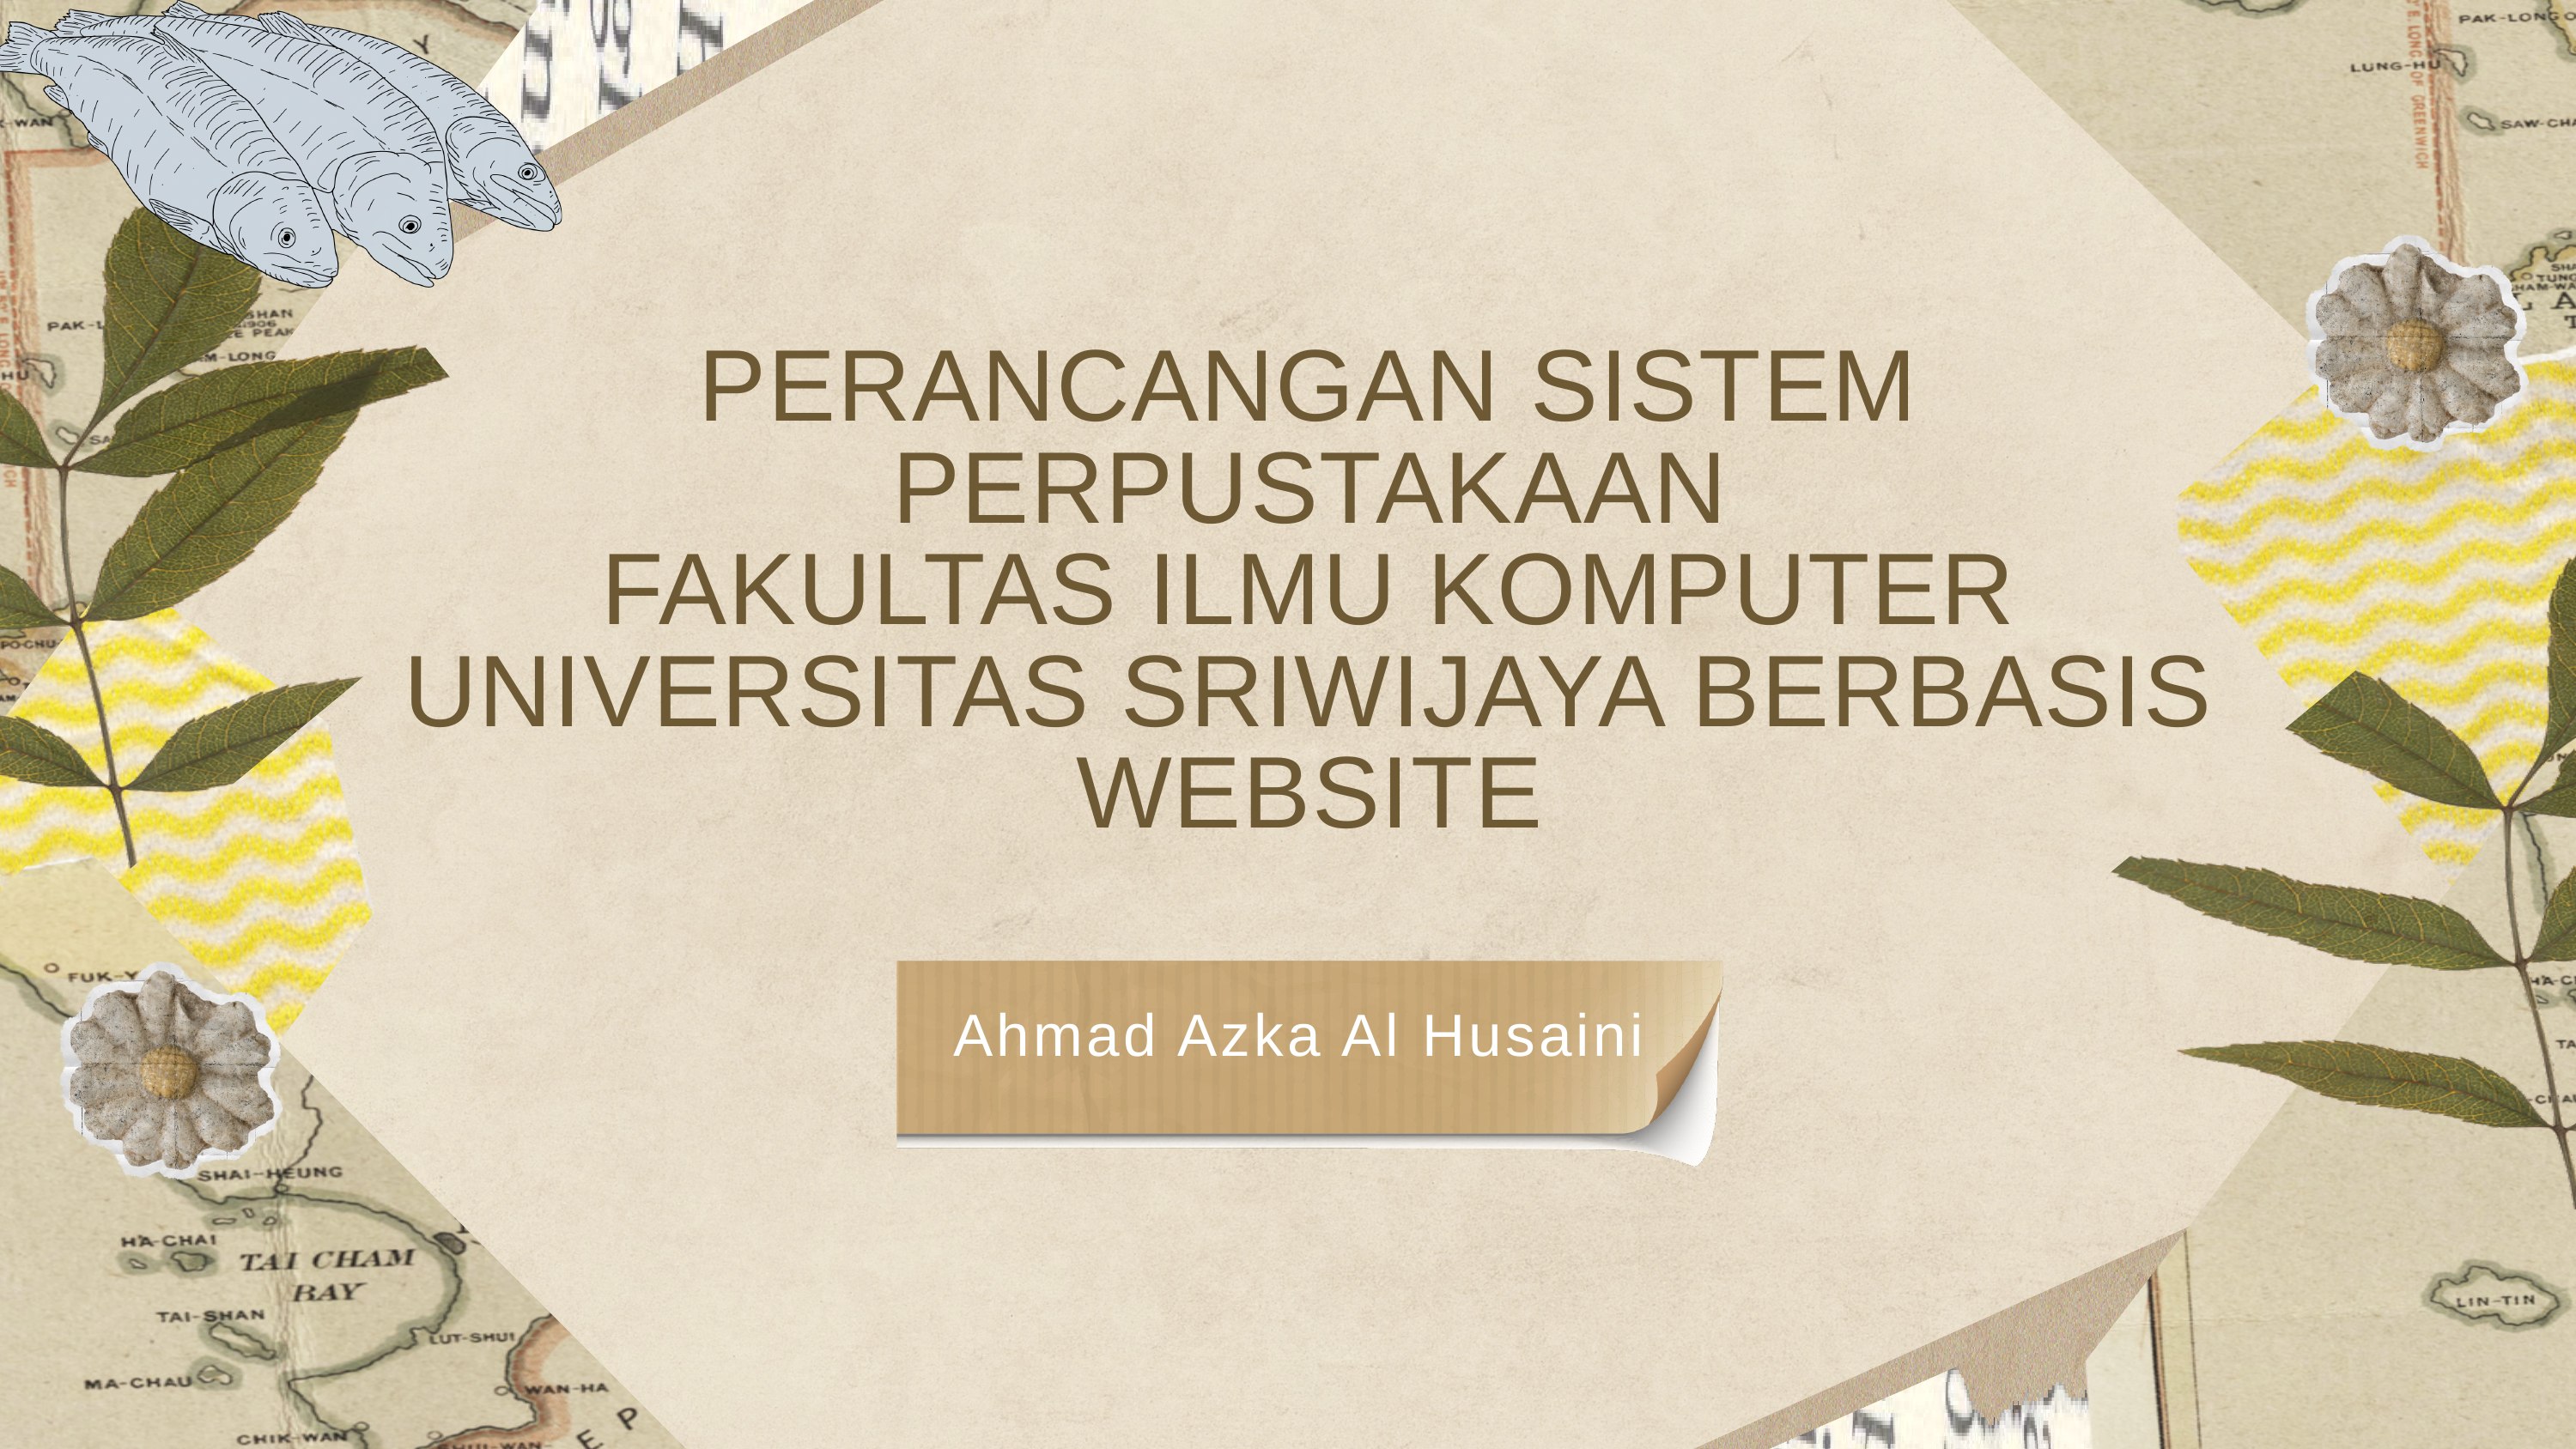

PERANCANGAN SISTEM PERPUSTAKAAN
FAKULTAS ILMU KOMPUTER UNIVERSITAS SRIWIJAYA BERBASIS WEBSITE

Ahmad Azka Al Husaini